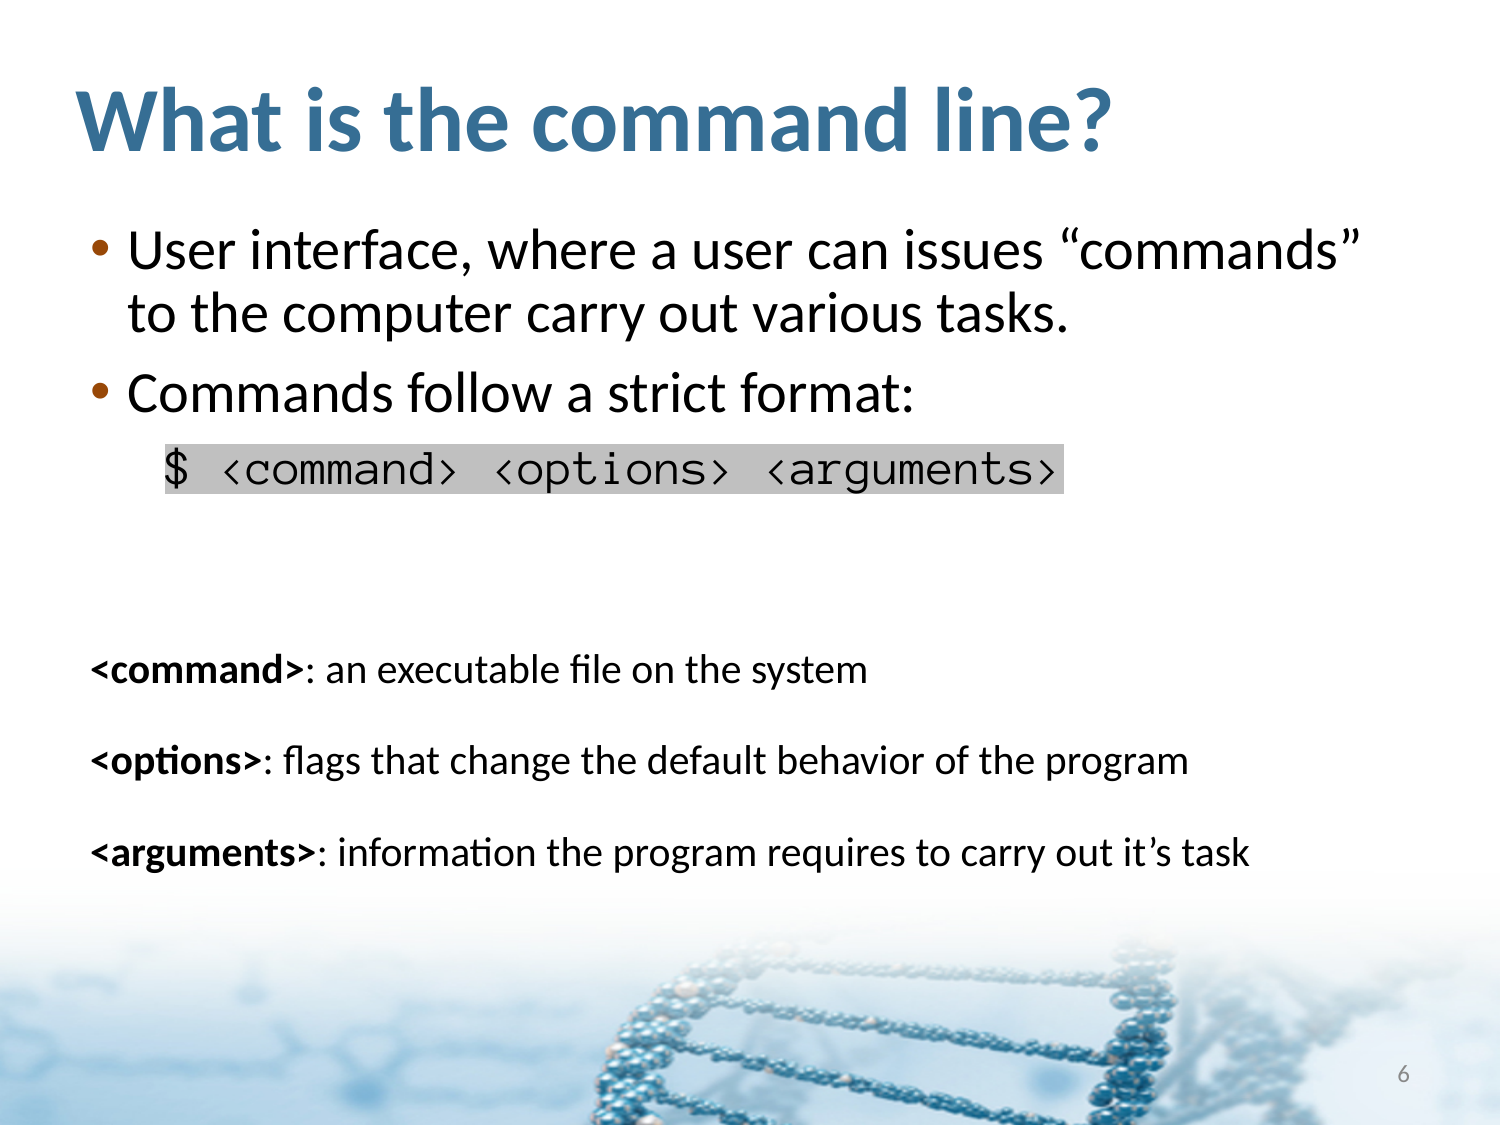

# What is the command line?
User interface, where a user can issues “commands” to the computer carry out various tasks.
Commands follow a strict format:
$ <command> <options> <arguments>

<command>: an executable file on the system
<options>: flags that change the default behavior of the program
<arguments>: information the program requires to carry out it’s task
6